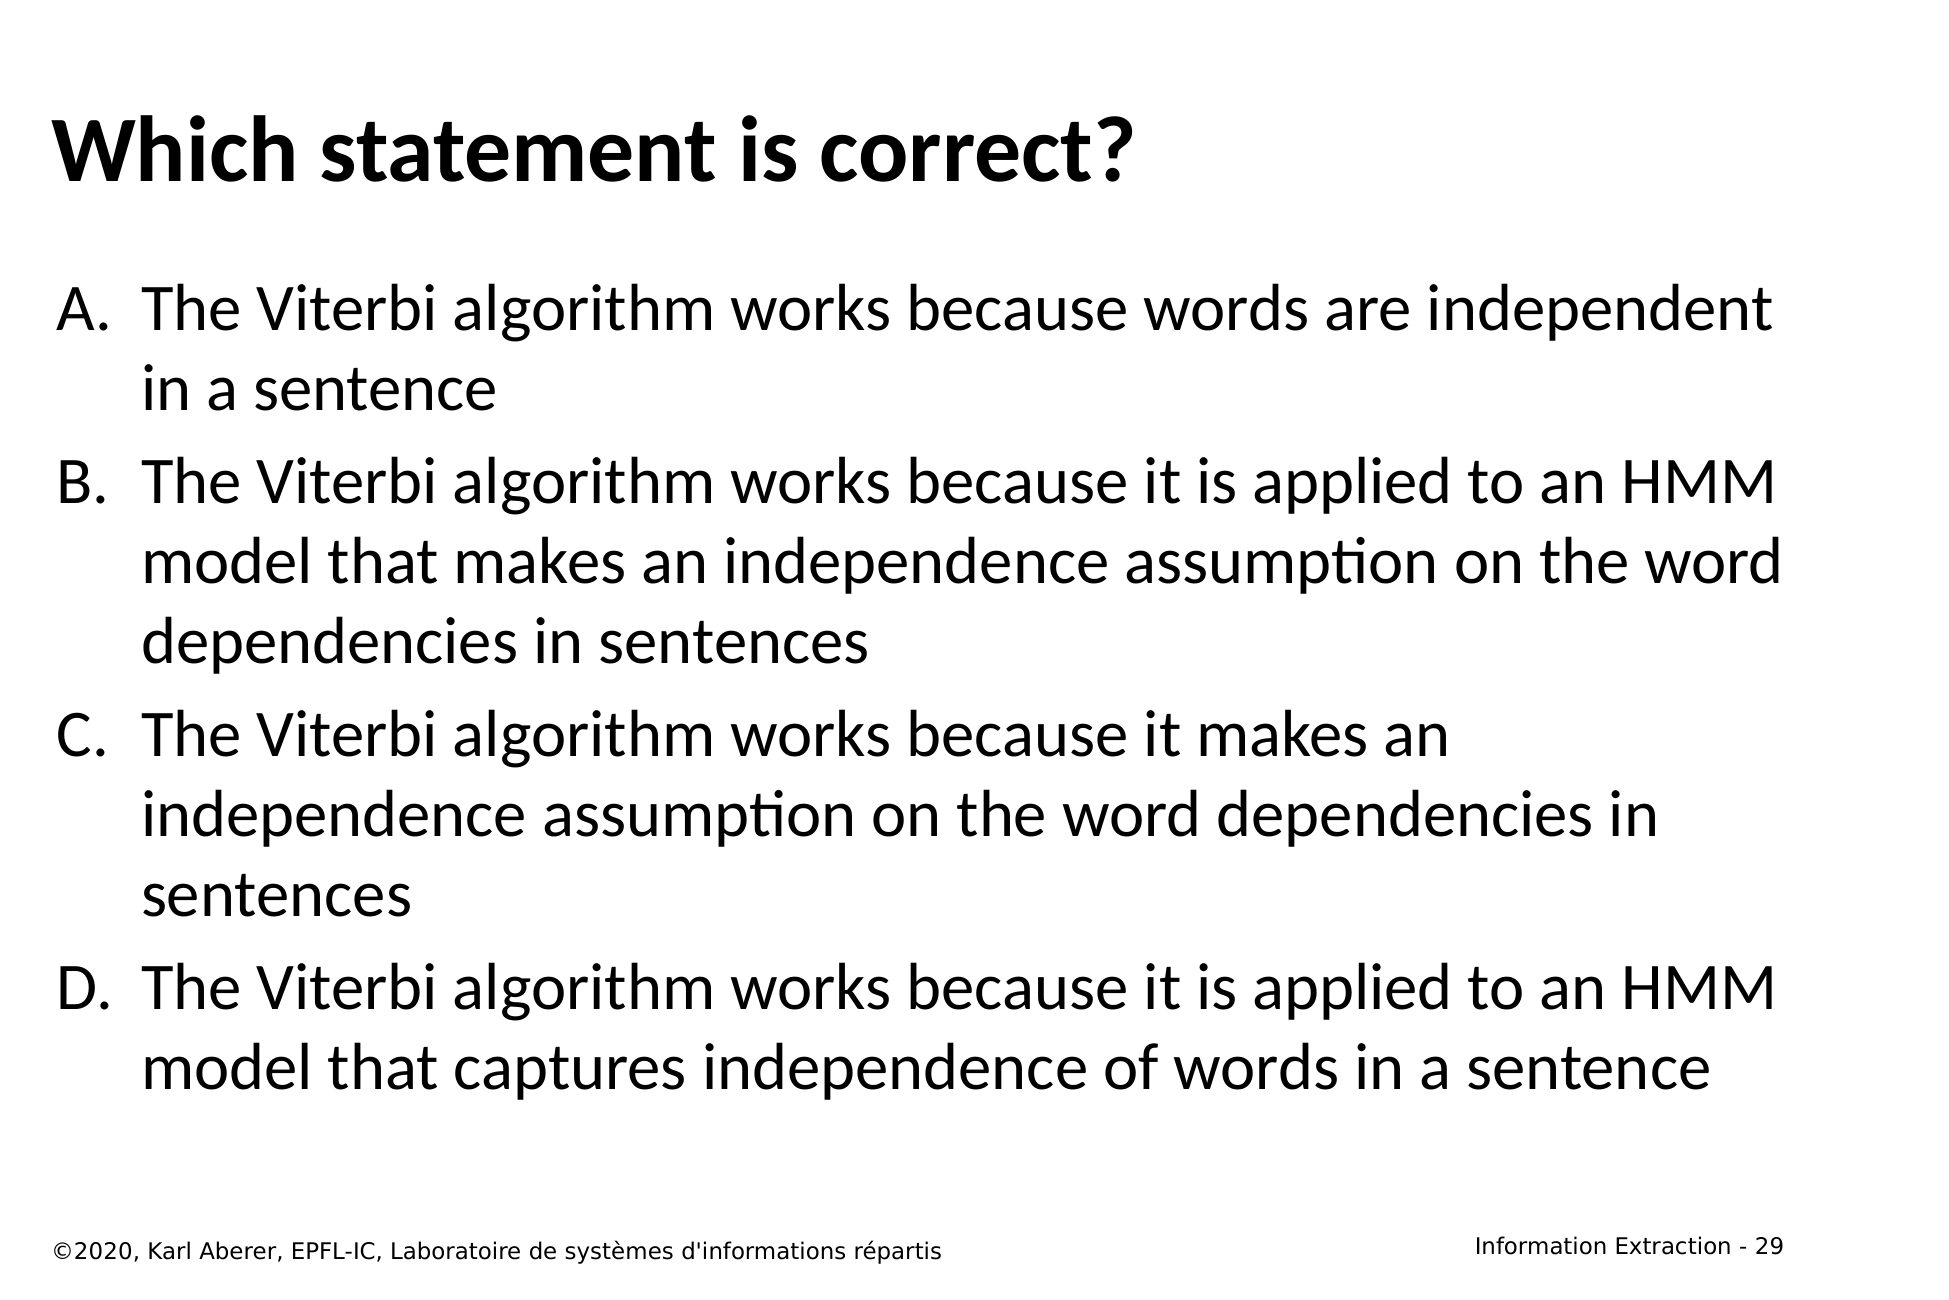

# Which statement is correct?
The Viterbi algorithm works because words are independent in a sentence
The Viterbi algorithm works because it is applied to an HMM model that makes an independence assumption on the word dependencies in sentences
The Viterbi algorithm works because it makes an independence assumption on the word dependencies in sentences
The Viterbi algorithm works because it is applied to an HMM model that captures independence of words in a sentence

©2020, Karl Aberer, EPFL-IC, Laboratoire de systèmes d'informations répartis